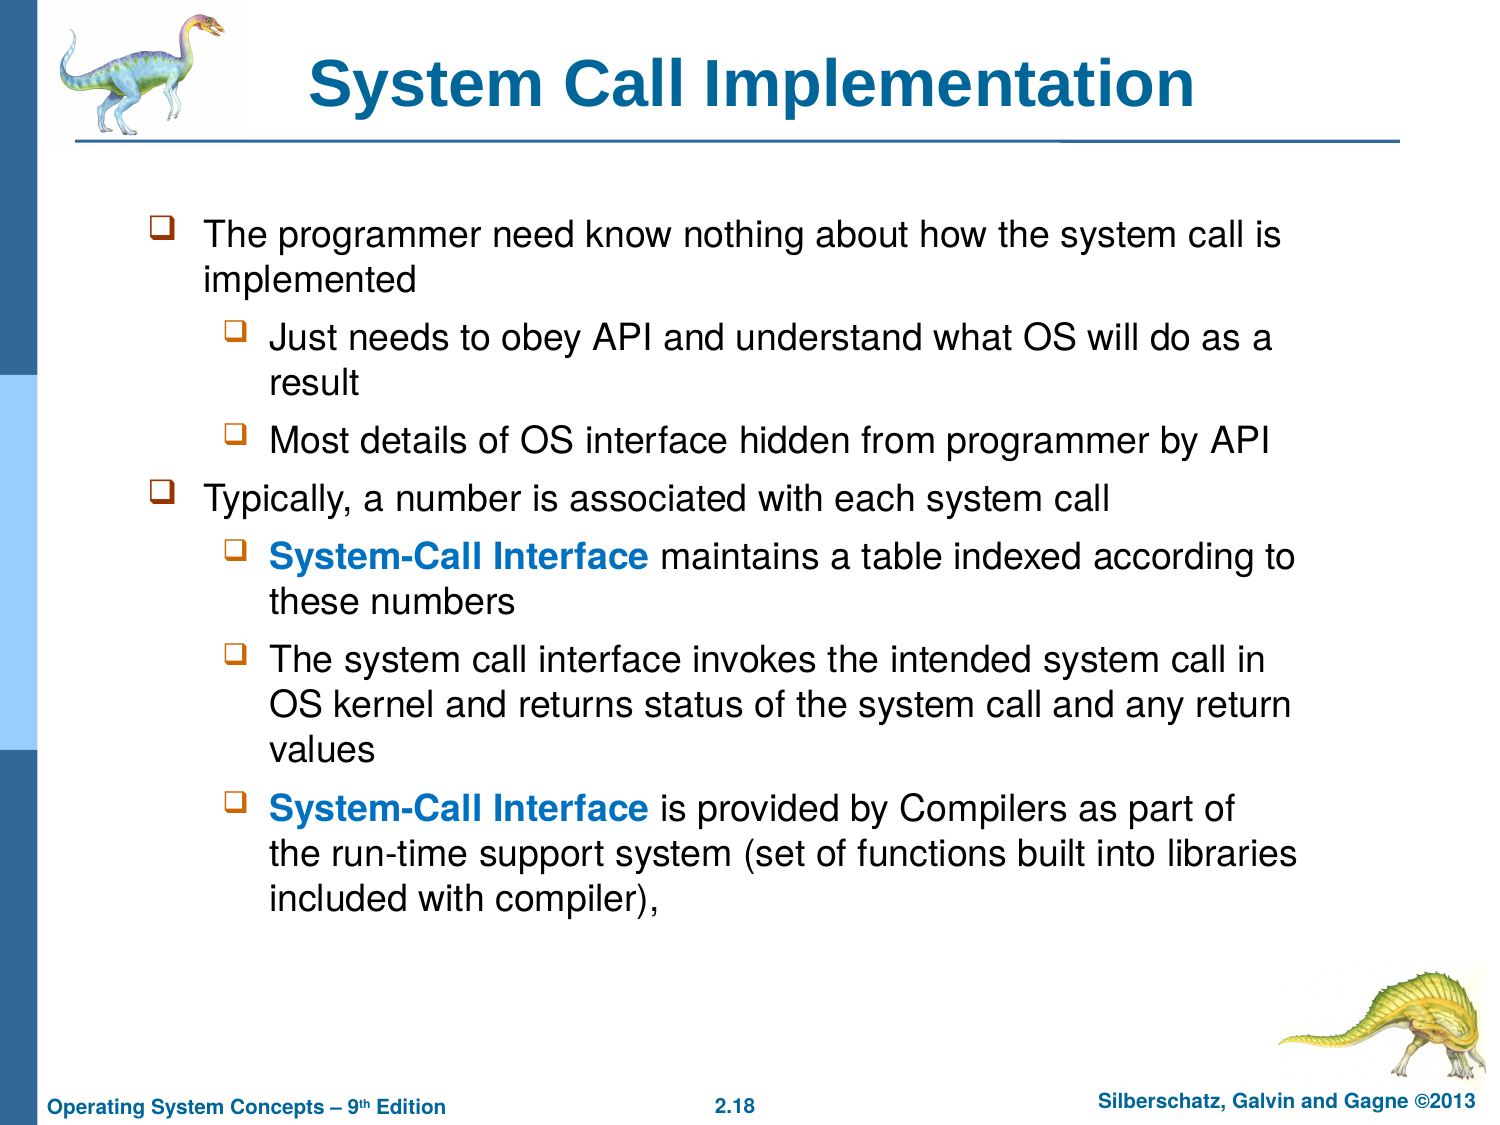

# System Call Implementation
The programmer need know nothing about how the system call is implemented
Just needs to obey API and understand what OS will do as a result
Most details of OS interface hidden from programmer by API
Typically, a number is associated with each system call
System-Call Interface maintains a table indexed according to these numbers
The system call interface invokes the intended system call in OS kernel and returns status of the system call and any return values
System-Call Interface is provided by Compilers as part of  the run-time support system (set of functions built into libraries included with compiler),